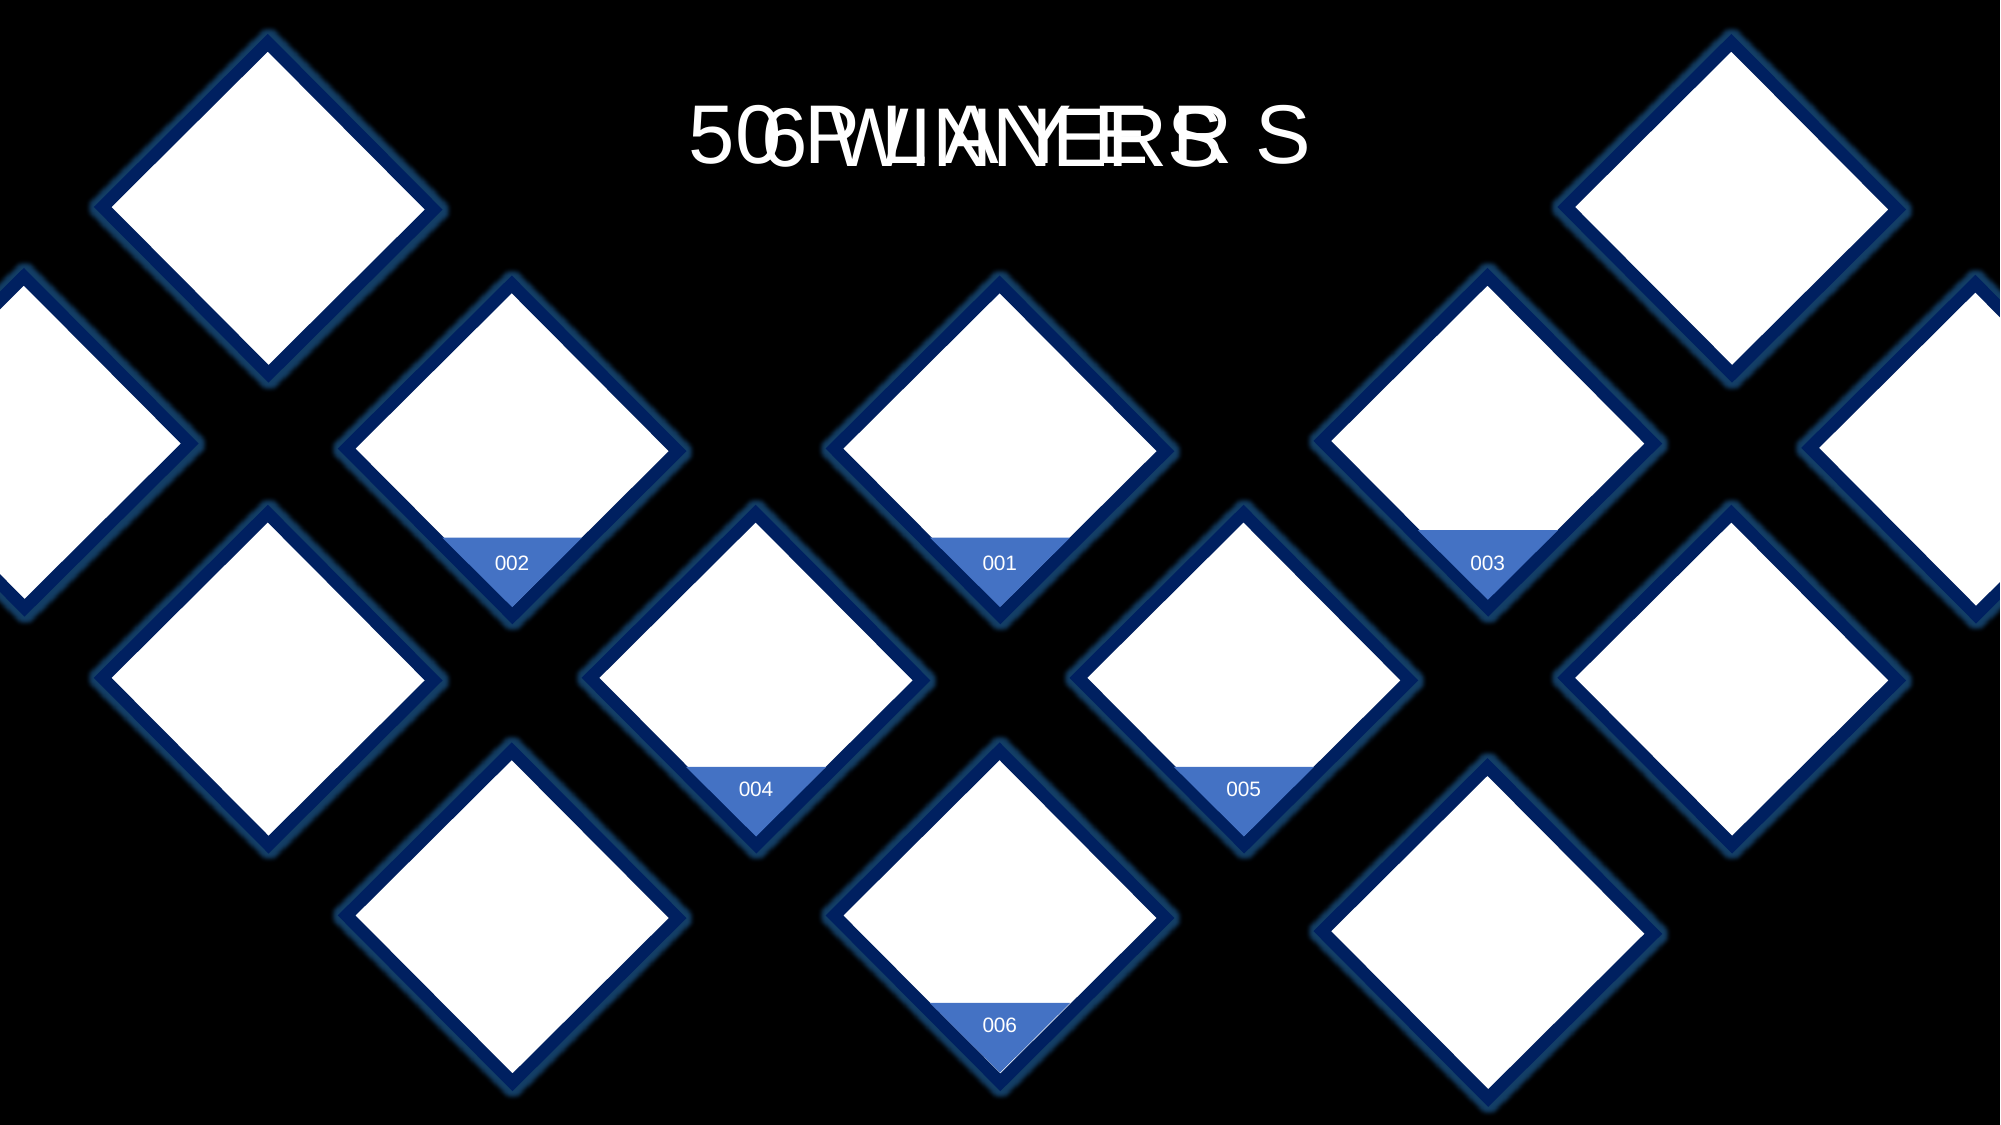

50 P L A Y E R S
6 WINNERS

002
001
003

004
005

006